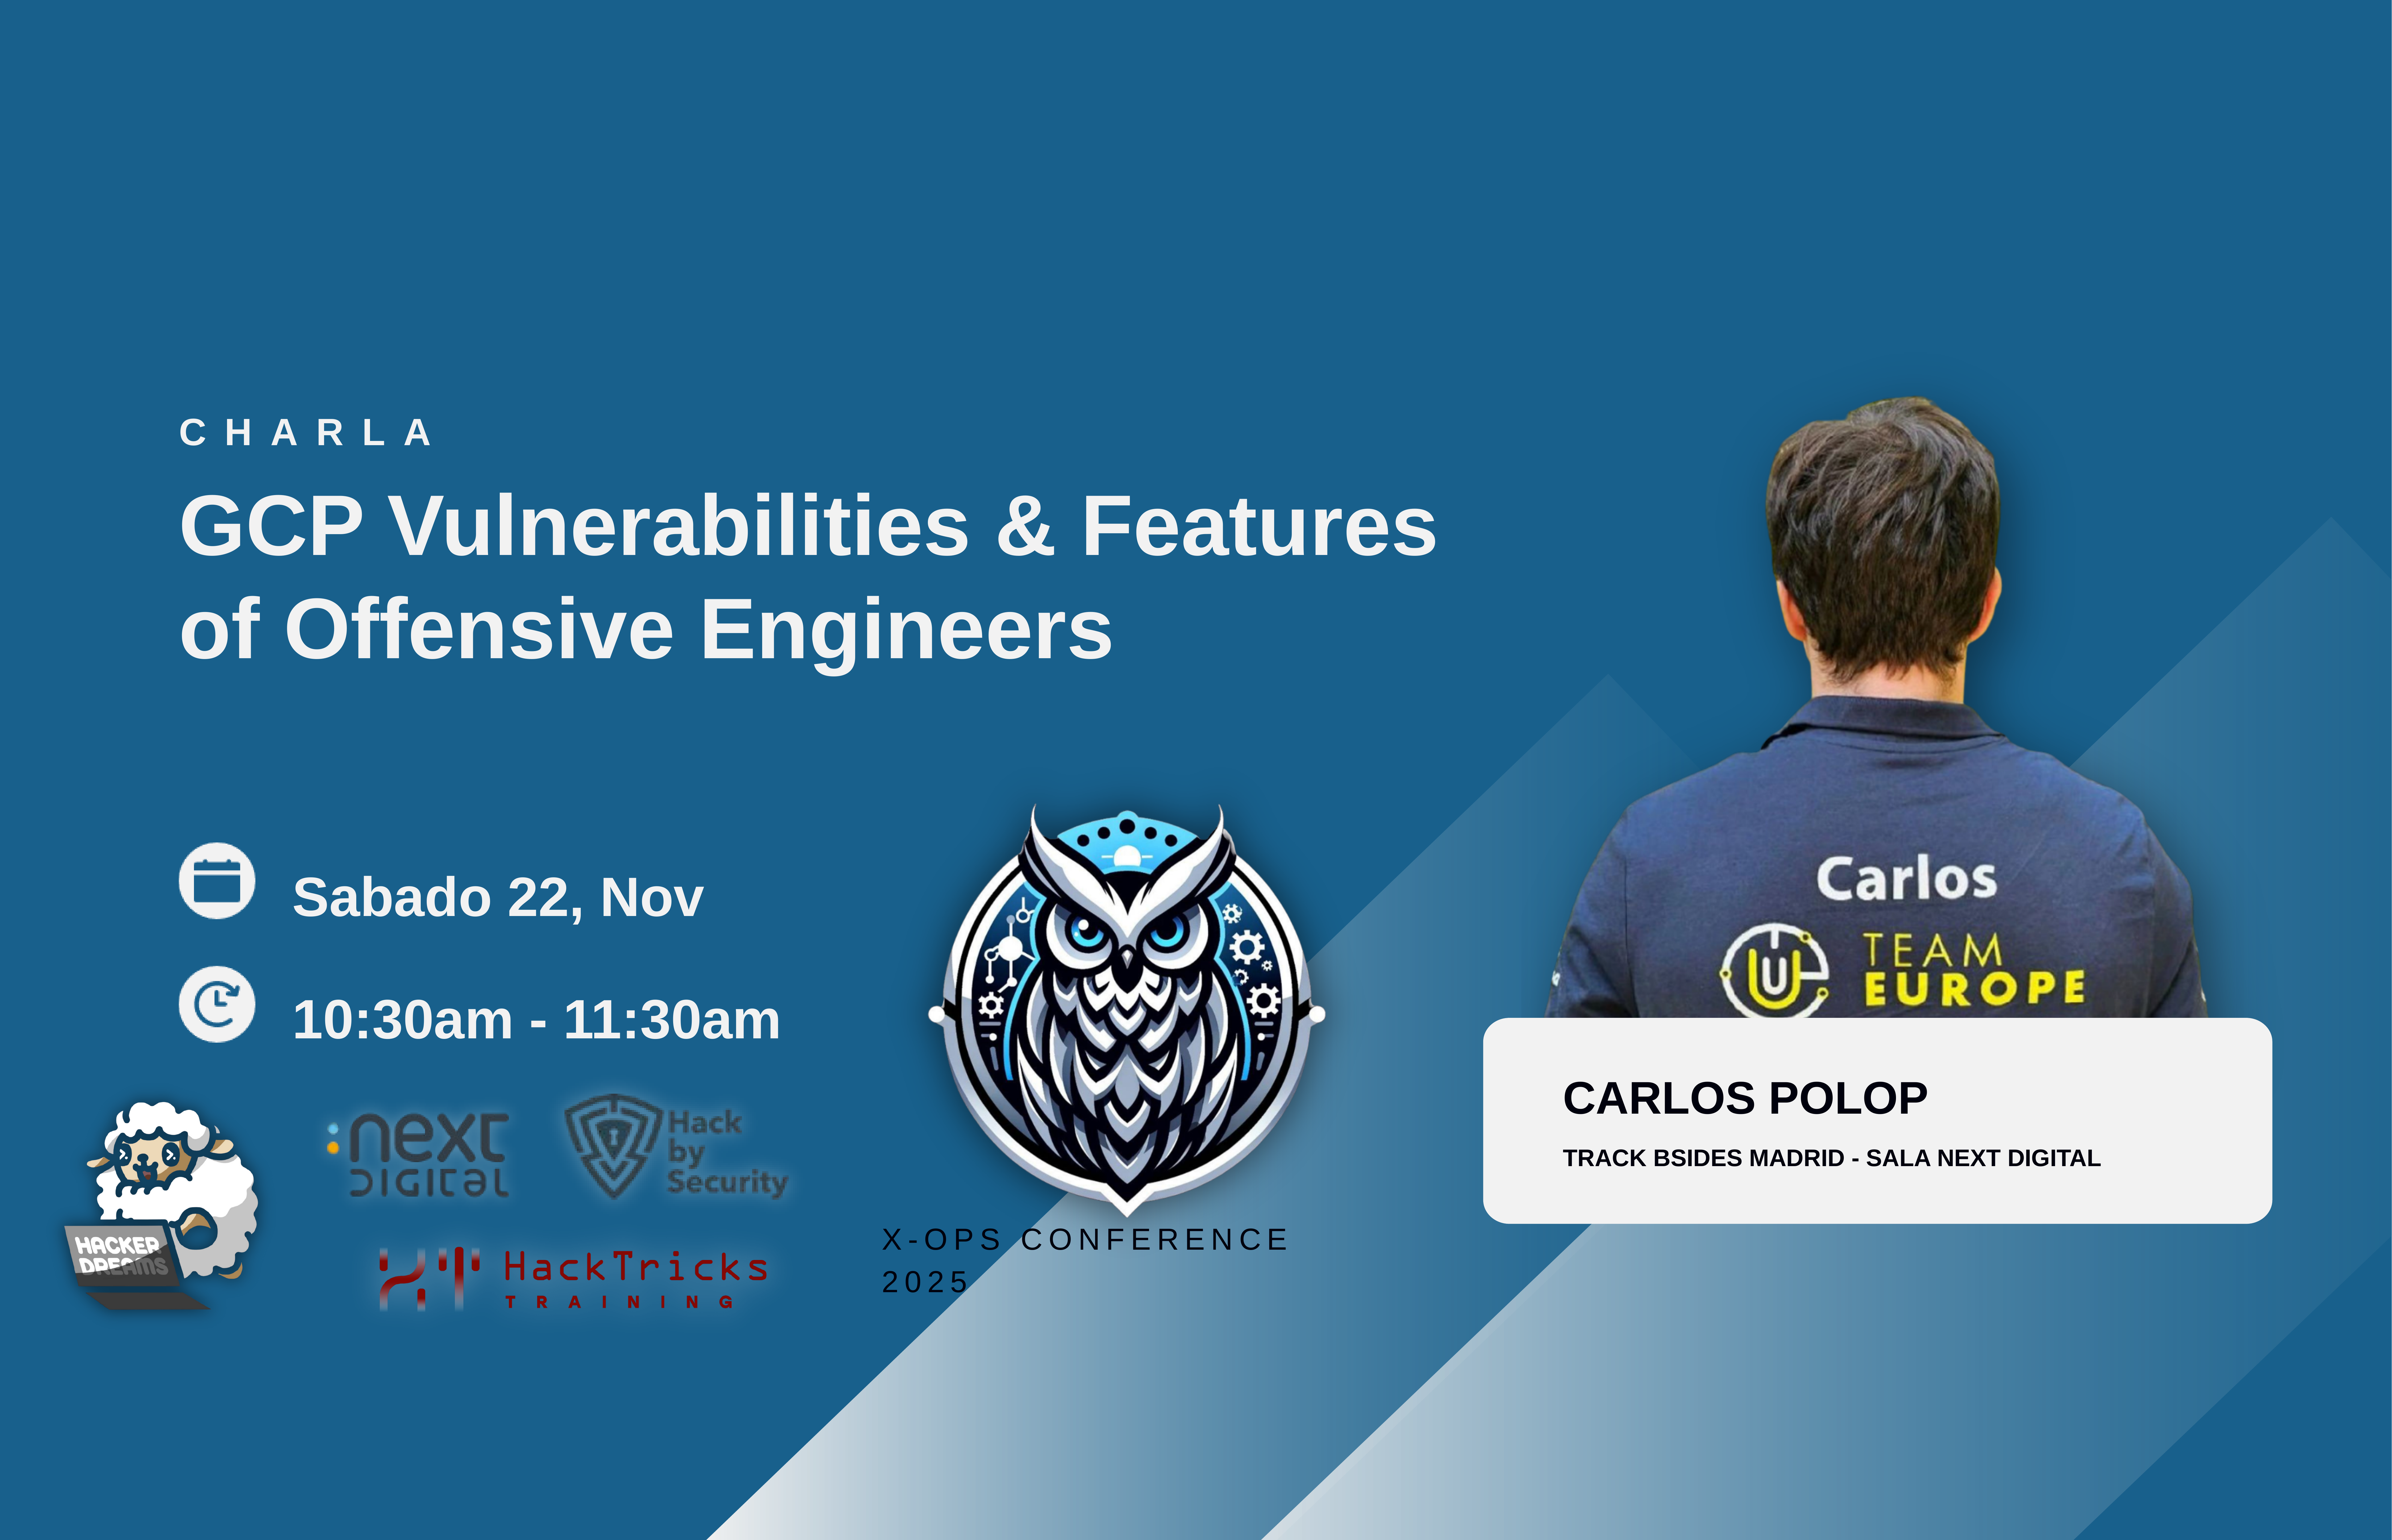

CHARLA
GCP Vulnerabilities & Features of Offensive Engineers

Sabado 22, Nov

10:30am - 11:30am

CARLOS POLOP

TRACK BSIDES MADRID - SALA NEXT DIGITAL

X-OPS CONFERENCE 2025